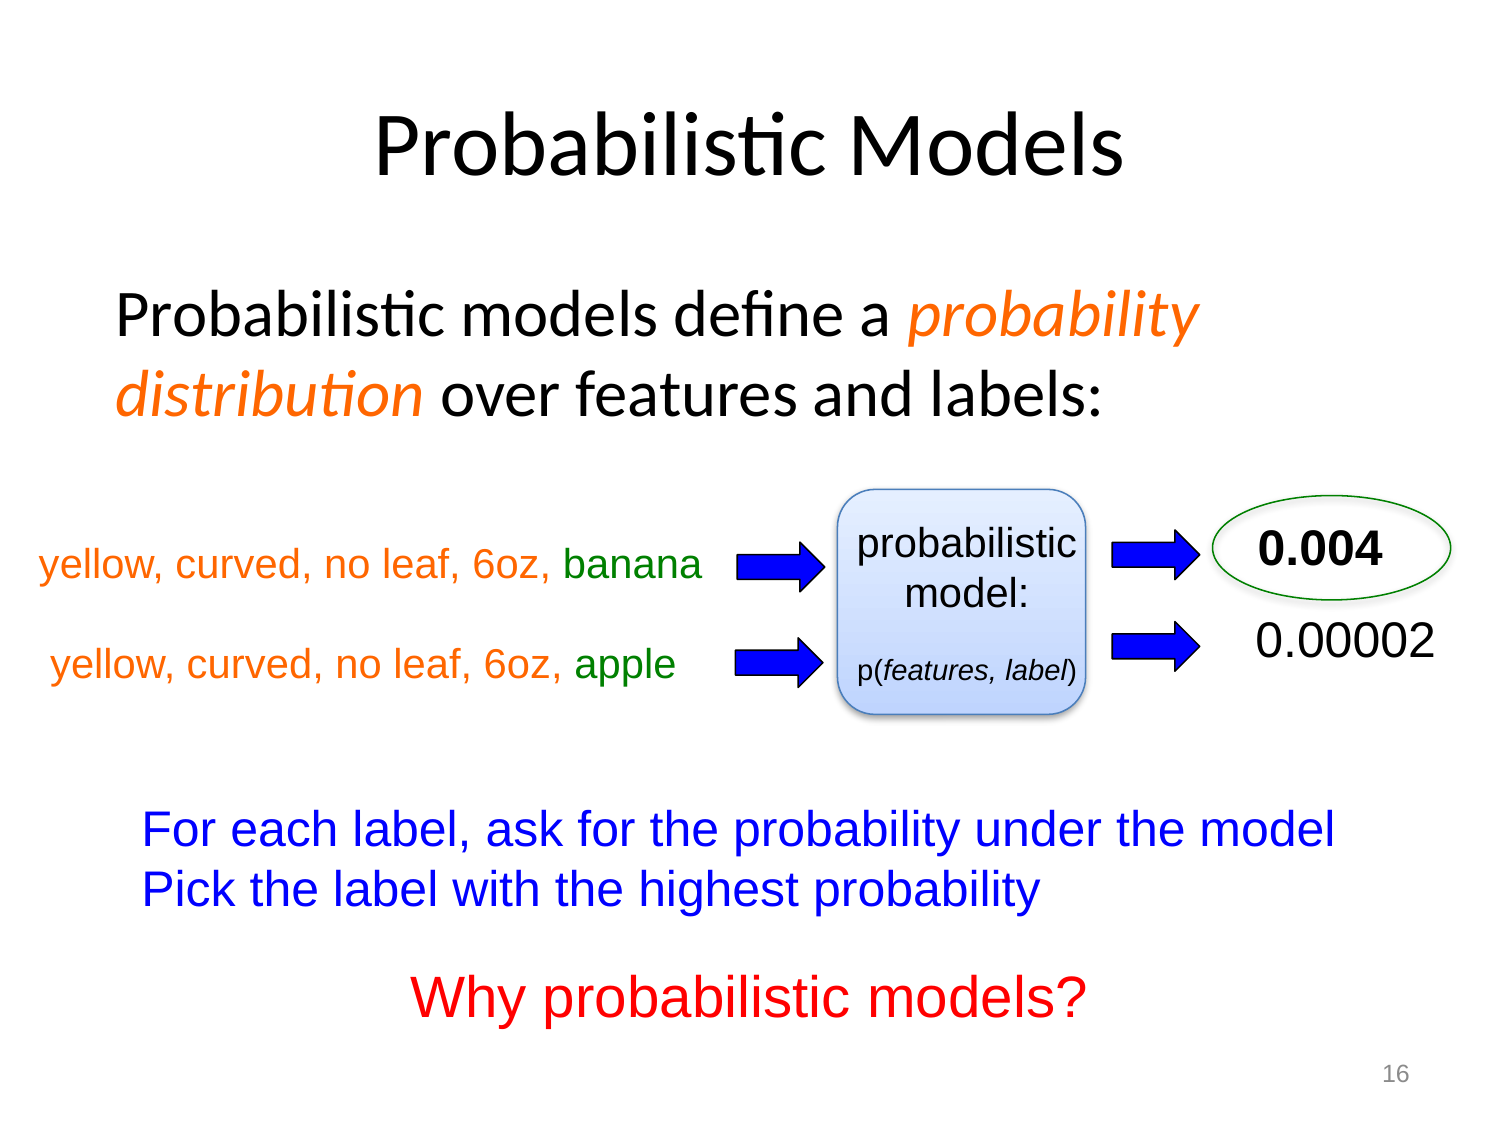

# Probabilistic Models
Probabilistic models define a probability distribution over features and labels:

probabilistic model:

p(features, label)

0.004
yellow, curved, no leaf, 6oz, banana

0.00002

yellow, curved, no leaf, 6oz, apple

For each label, ask for the probability under the model
Pick the label with the highest probability
Why probabilistic models?
16